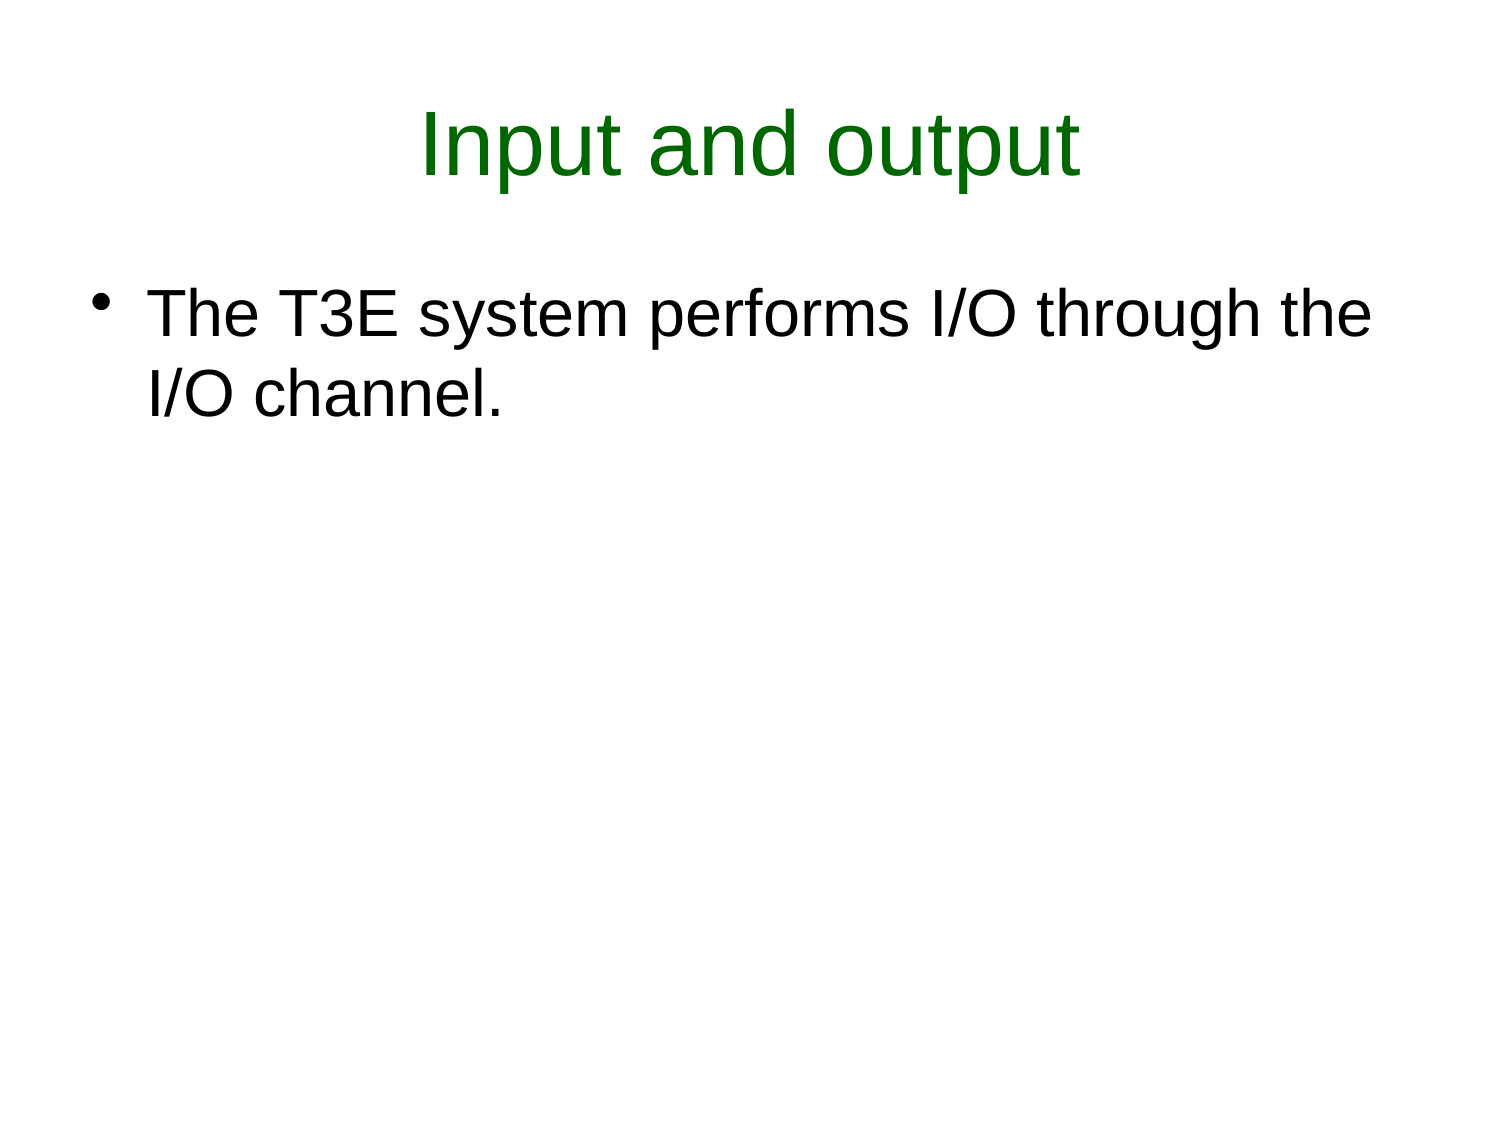

# Input and output
The T3E system performs I/O through the I/O channel.